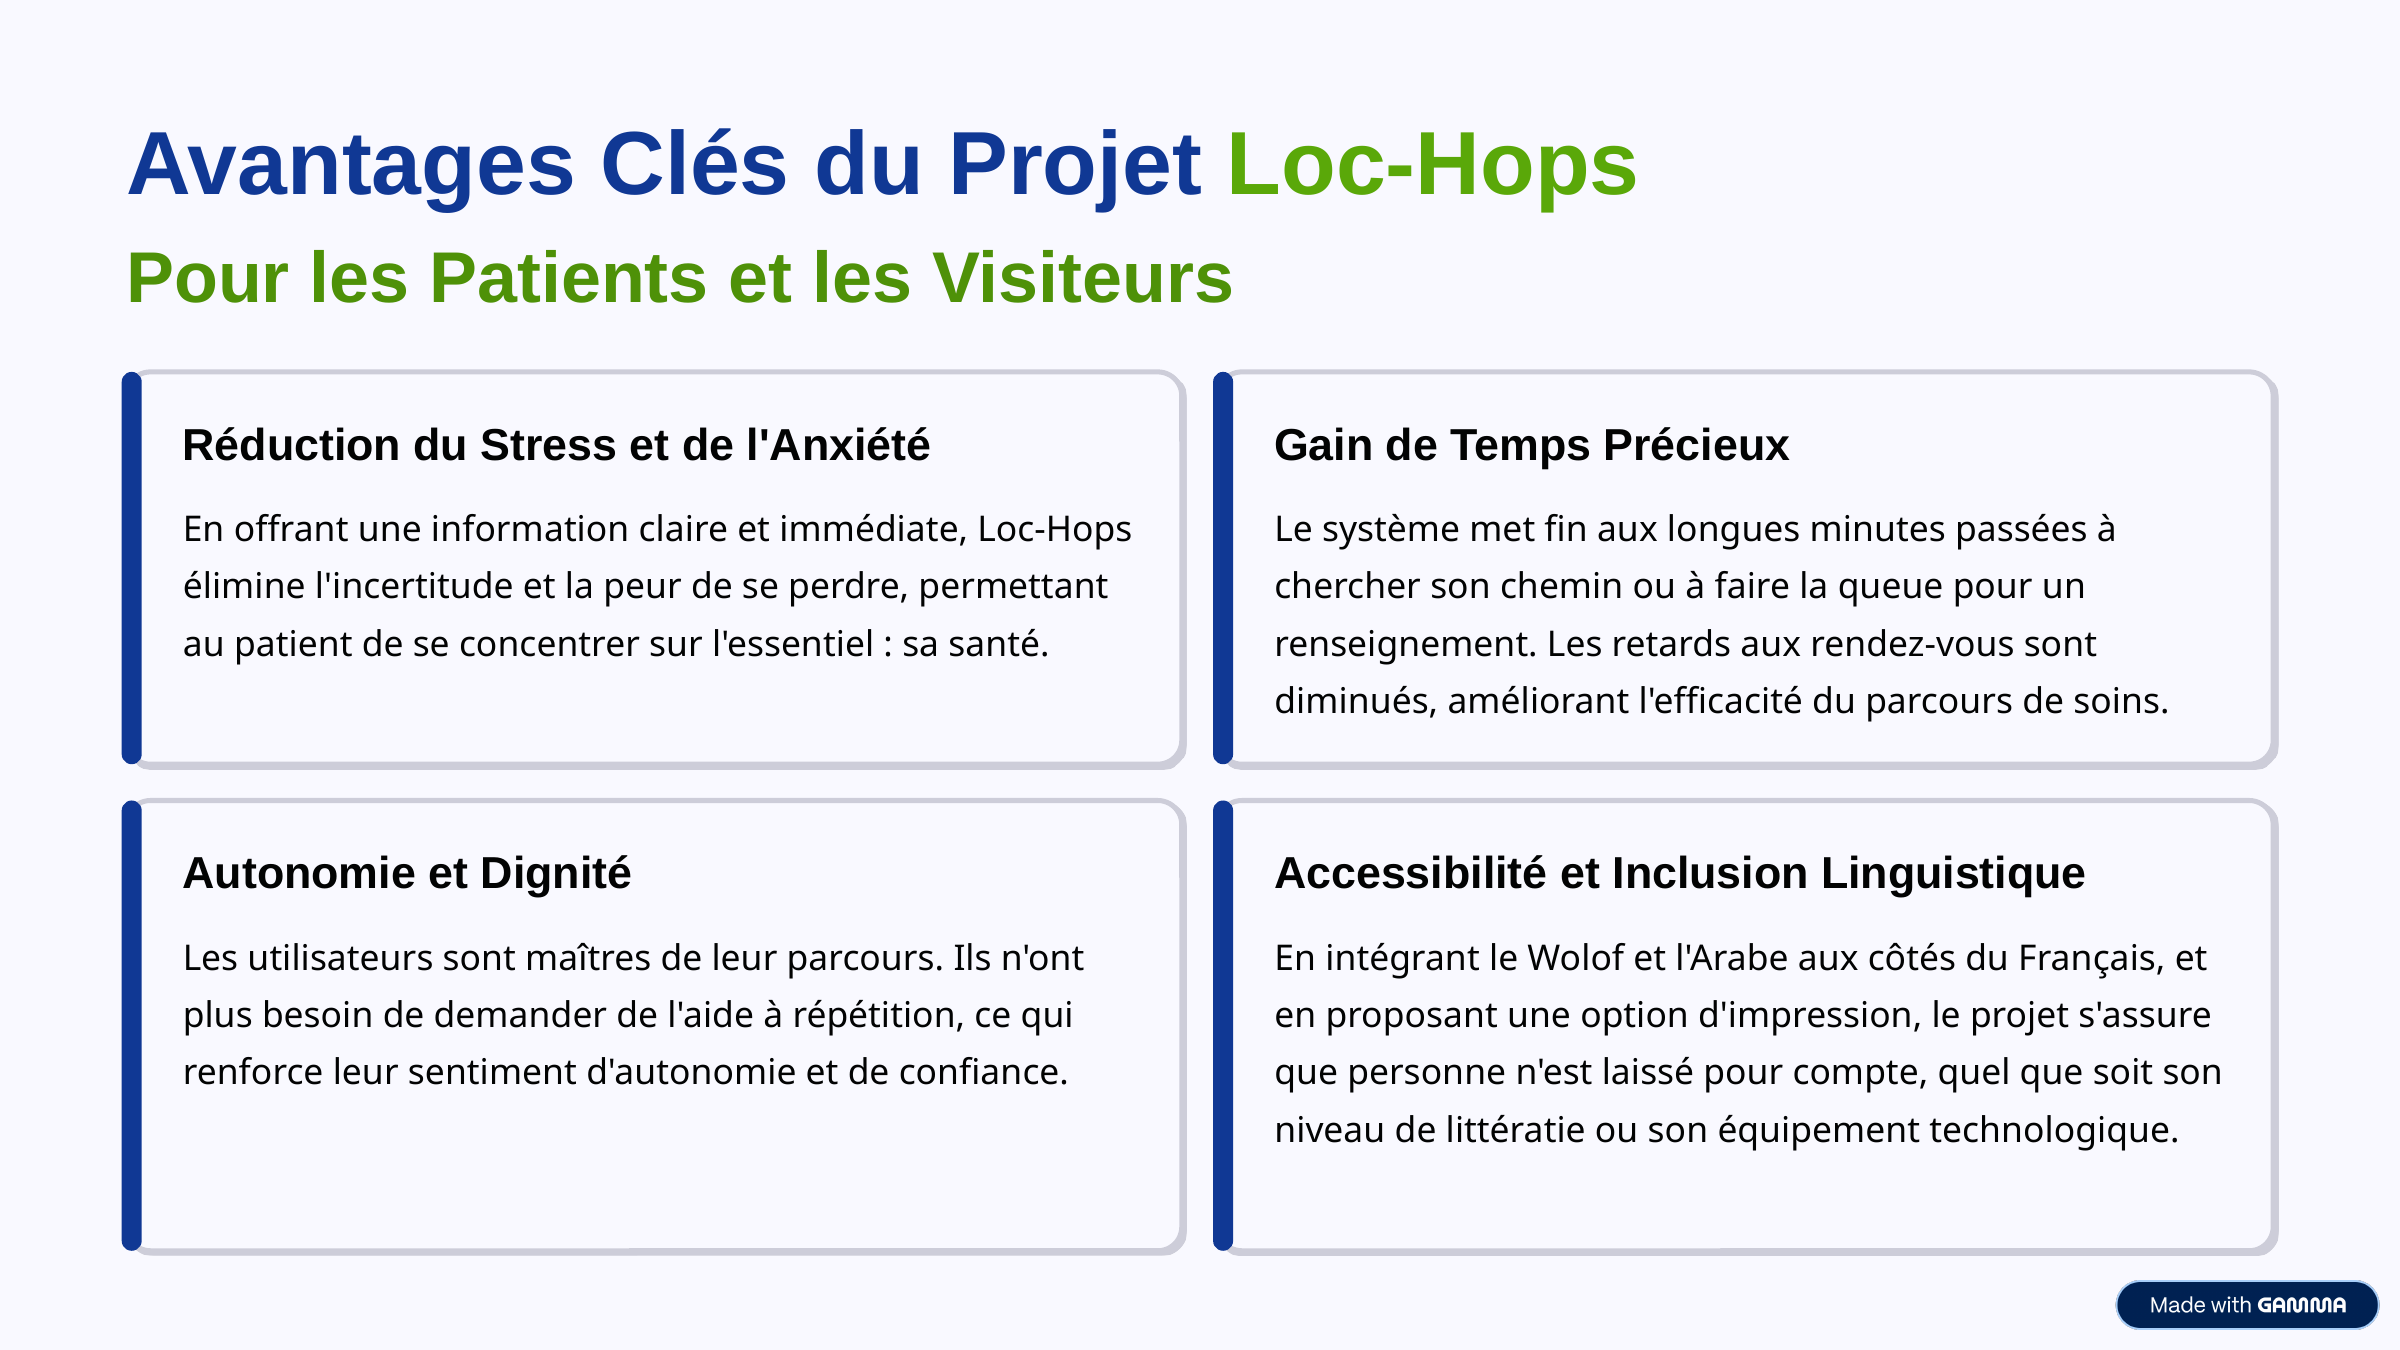

Avantages Clés du Projet Loc-Hops
Pour les Patients et les Visiteurs

Réduction du Stress et de l'Anxiété
Gain de Temps Précieux
En offrant une information claire et immédiate, Loc-Hops élimine l'incertitude et la peur de se perdre, permettant au patient de se concentrer sur l'essentiel : sa santé.
Le système met fin aux longues minutes passées à chercher son chemin ou à faire la queue pour un renseignement. Les retards aux rendez-vous sont diminués, améliorant l'efficacité du parcours de soins.

Autonomie et Dignité
Accessibilité et Inclusion Linguistique
Les utilisateurs sont maîtres de leur parcours. Ils n'ont plus besoin de demander de l'aide à répétition, ce qui renforce leur sentiment d'autonomie et de confiance.
En intégrant le Wolof et l'Arabe aux côtés du Français, et en proposant une option d'impression, le projet s'assure que personne n'est laissé pour compte, quel que soit son niveau de littératie ou son équipement technologique.